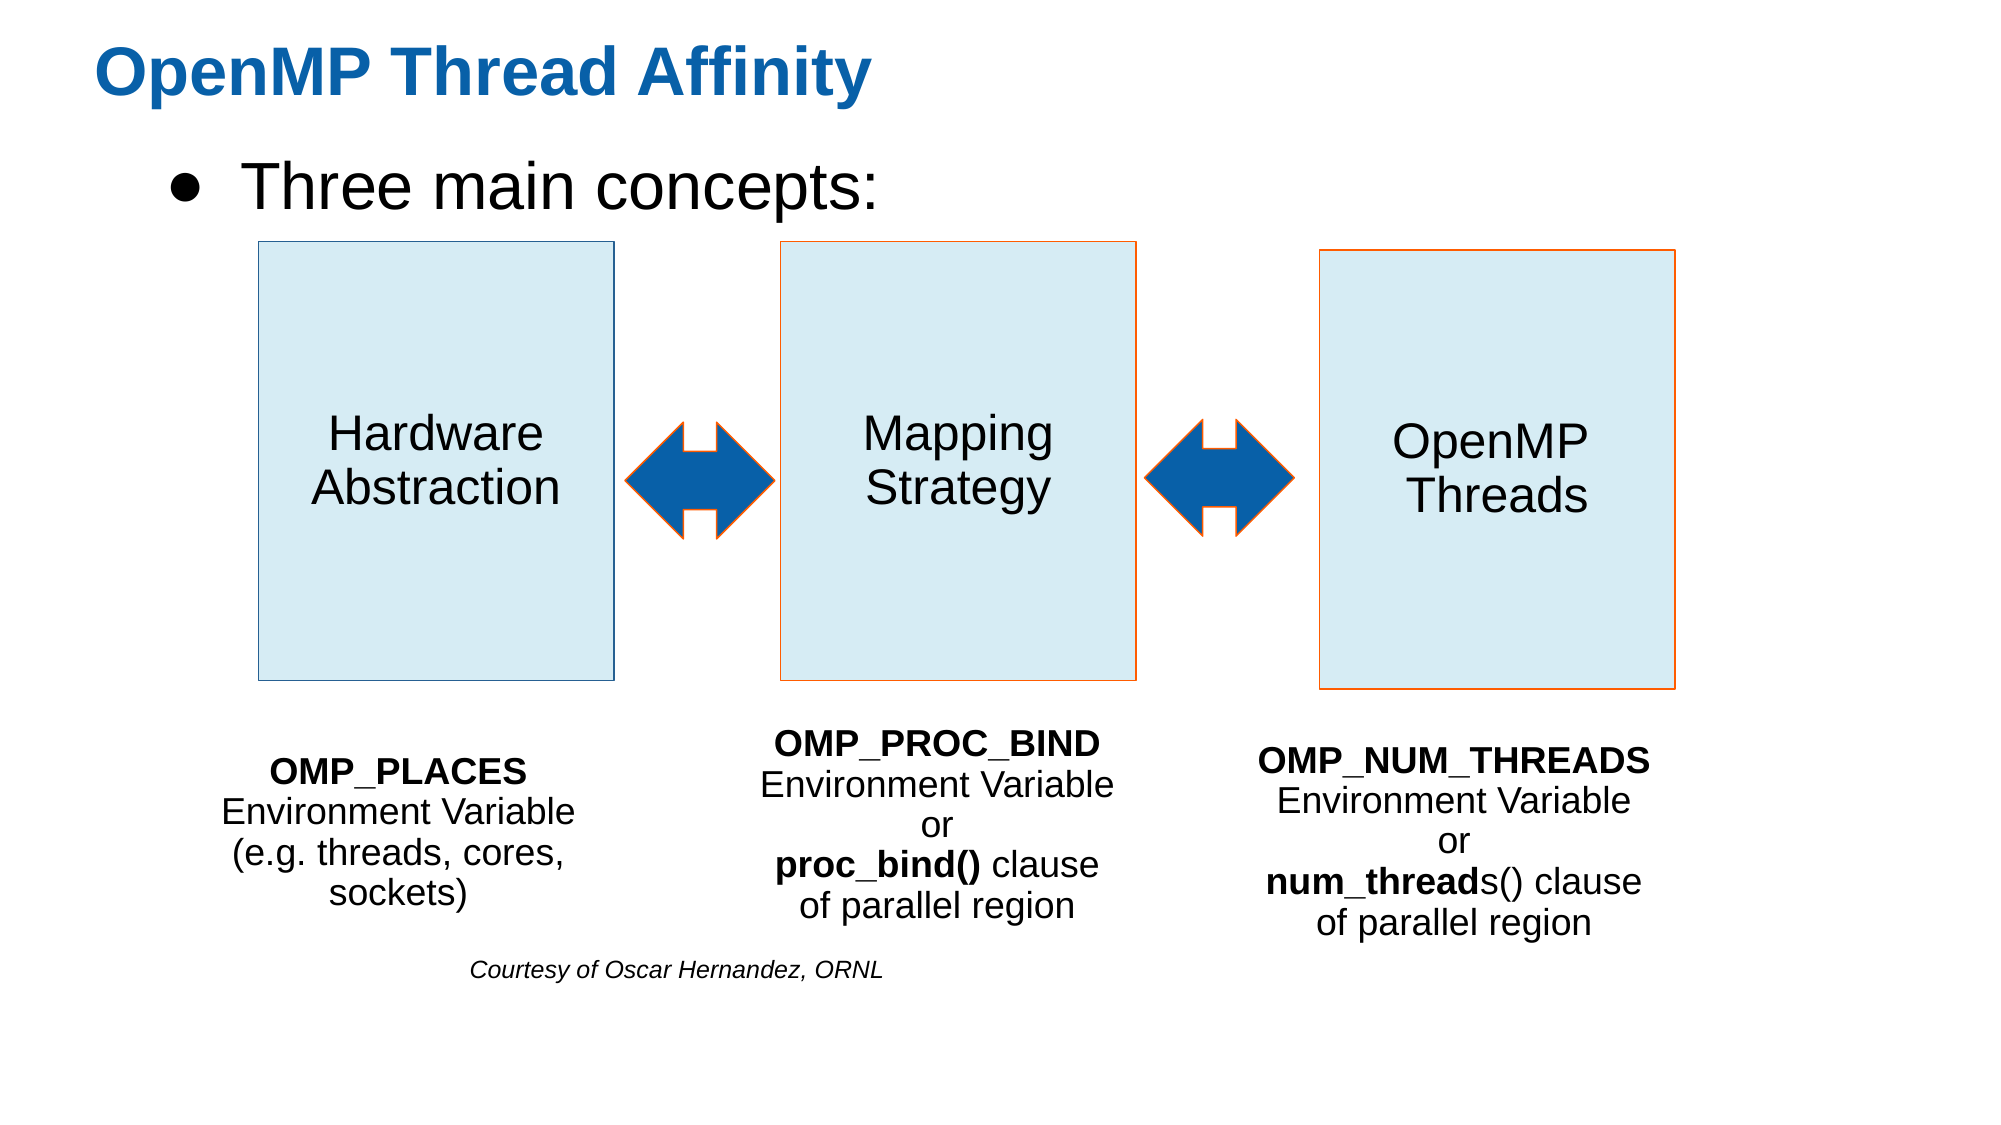

# OpenMP Thread Affinity
Three main concepts:
Mapping Strategy
Hardware
Abstraction
OpenMP
Threads

OMP_PROC_BIND
Environment Variable
or
proc_bind() clause
of parallel region

OMP_NUM_THREADS
Environment Variable
or
num_threads() clause
of parallel region

OMP_PLACES
Environment Variable
(e.g. threads, cores, sockets)
Courtesy of Oscar Hernandez, ORNL